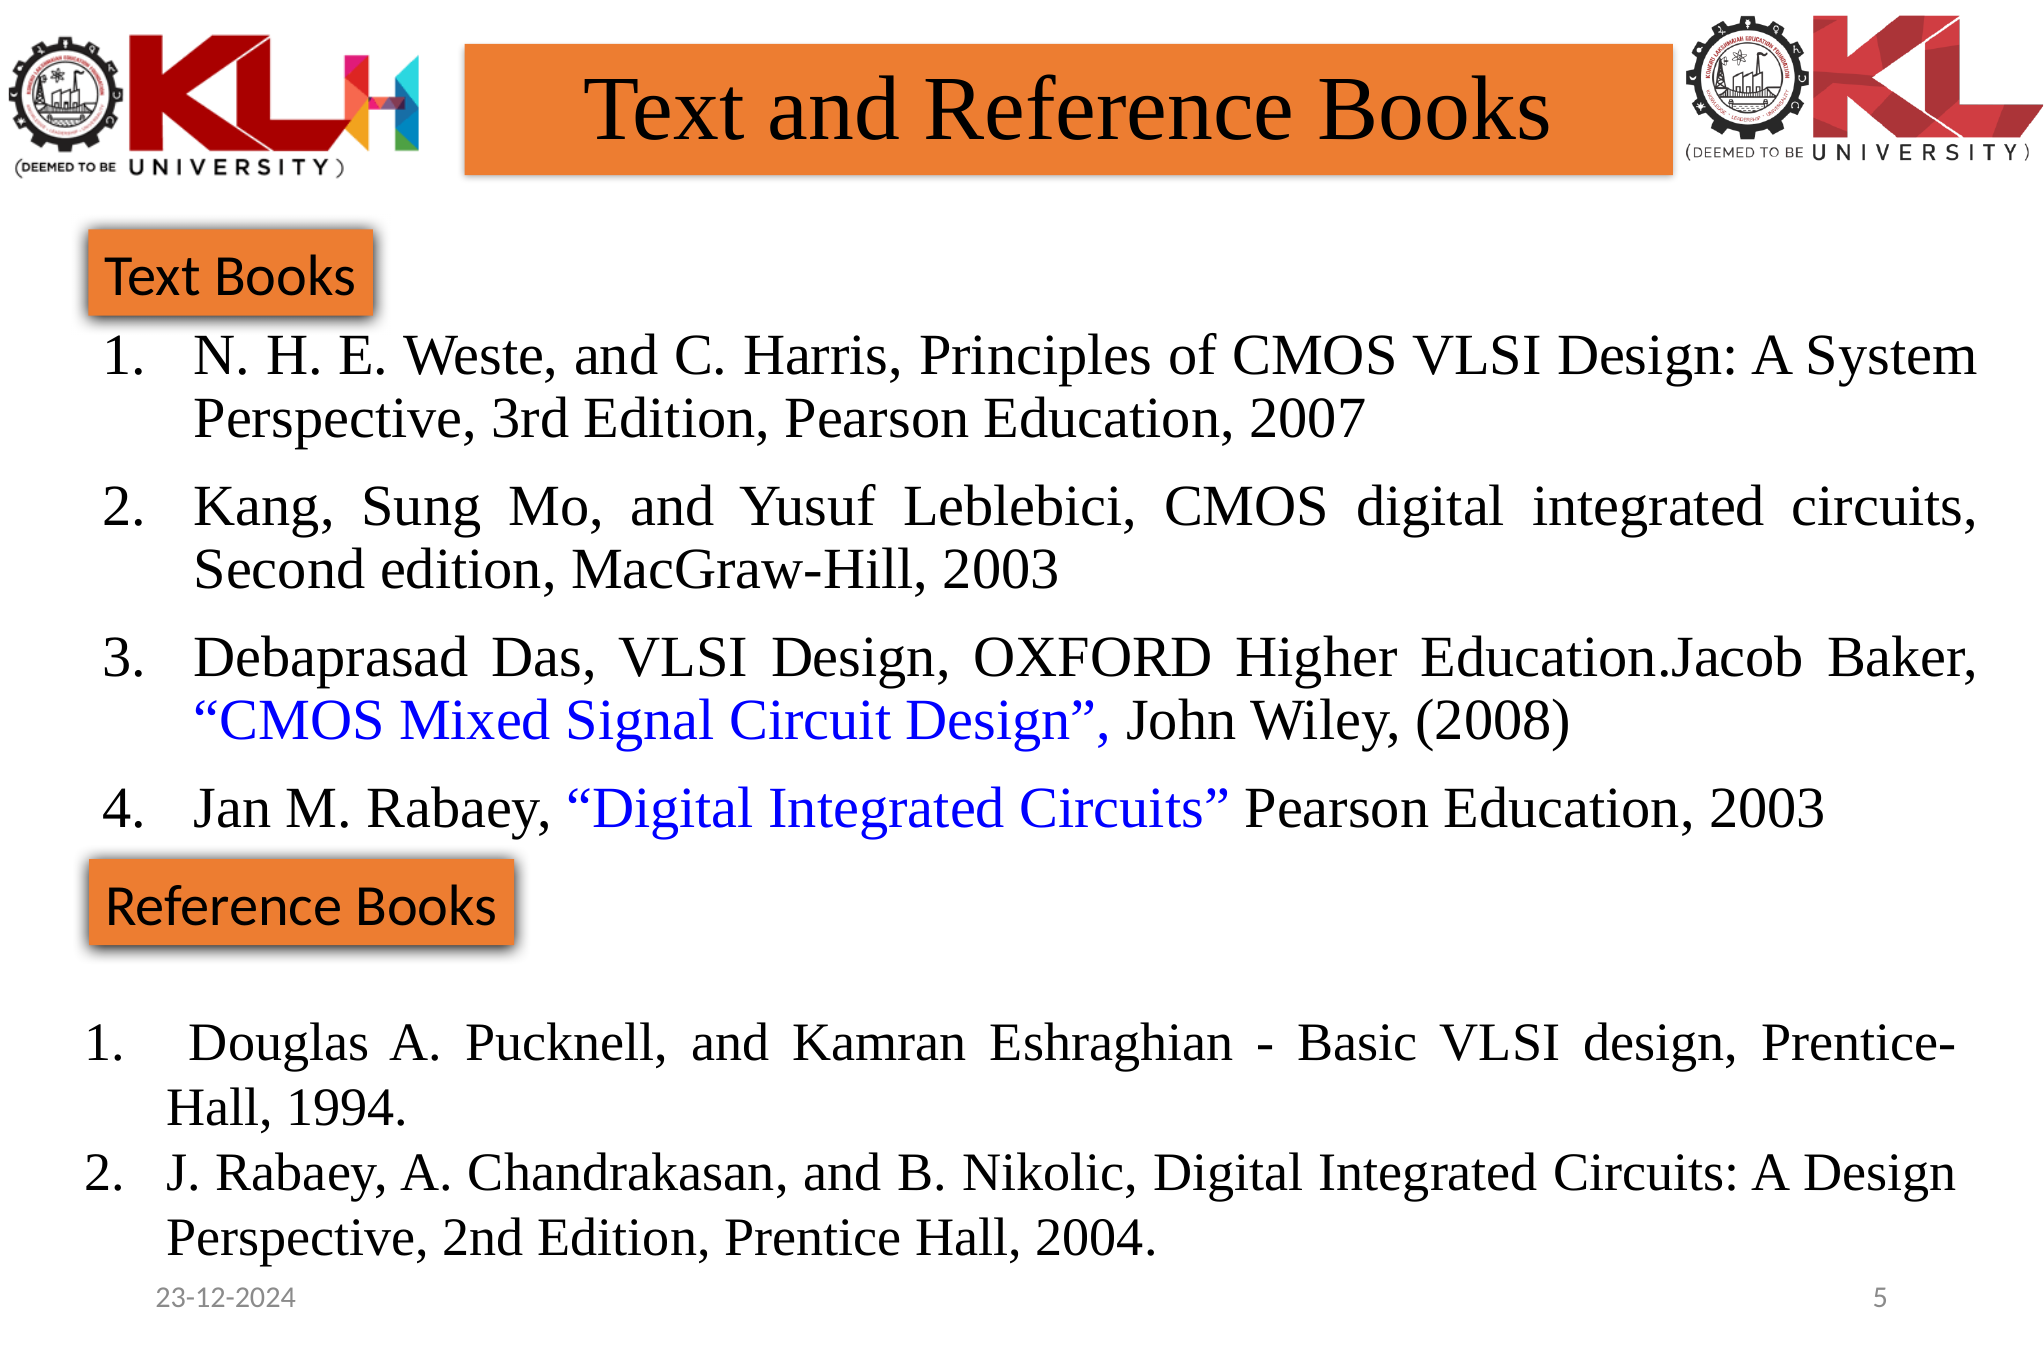

# Text and Reference Books
Text Books
N. H. E. Weste, and C. Harris, Principles of CMOS VLSI Design: A System Perspective, 3rd Edition, Pearson Education, 2007
Kang, Sung Mo, and Yusuf Leblebici, CMOS digital integrated circuits, Second edition, MacGraw-Hill, 2003
Debaprasad Das, VLSI Design, OXFORD Higher Education.Jacob Baker, “CMOS Mixed Signal Circuit Design”, John Wiley, (2008)
Jan M. Rabaey, “Digital Integrated Circuits” Pearson Education, 2003
Reference Books
 Douglas A. Pucknell, and Kamran Eshraghian - Basic VLSI design, Prentice-Hall, 1994.
J. Rabaey, A. Chandrakasan, and B. Nikolic, Digital Integrated Circuits: A Design Perspective, 2nd Edition, Prentice Hall, 2004.
23-12-2024
5